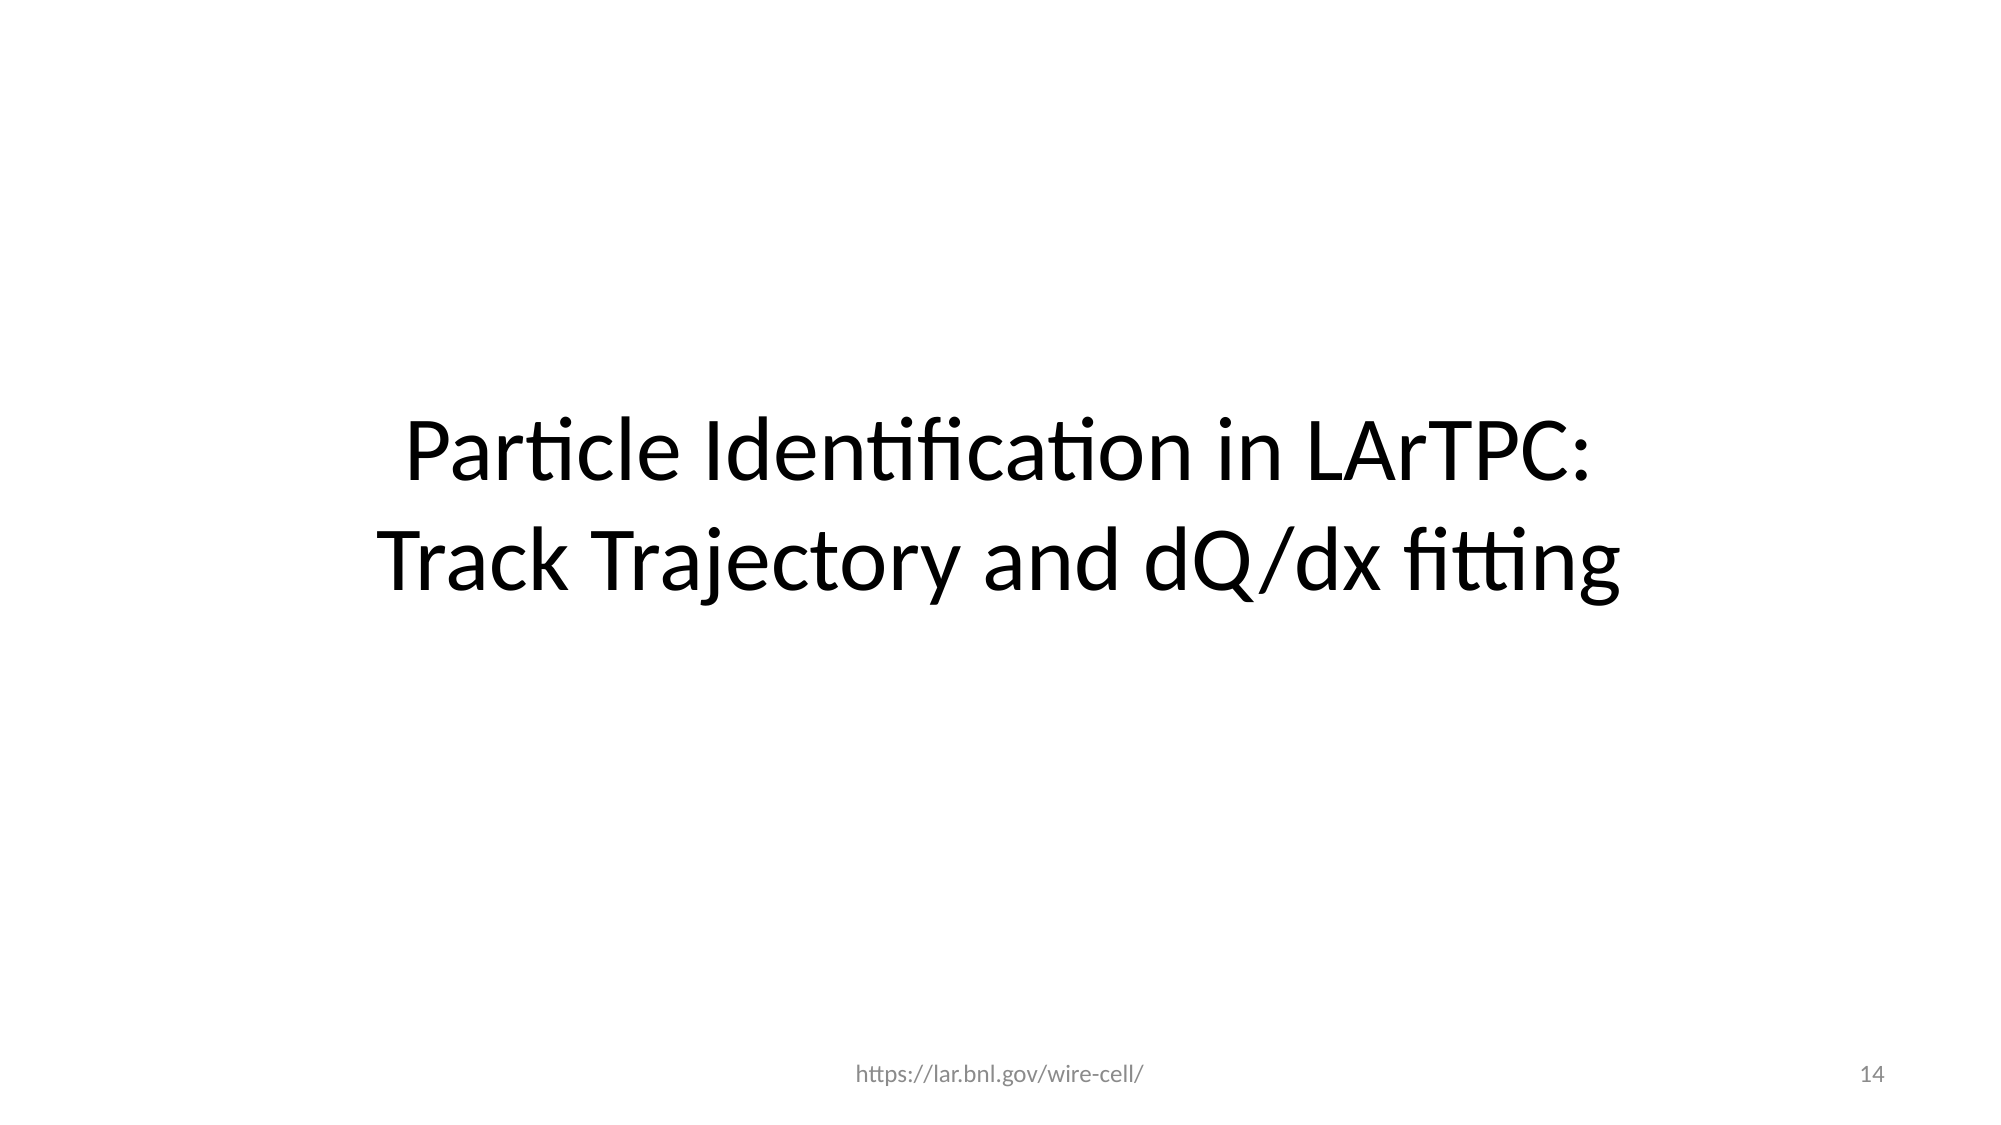

# Particle Identification in LArTPC: Track Trajectory and dQ/dx fitting
https://lar.bnl.gov/wire-cell/
14